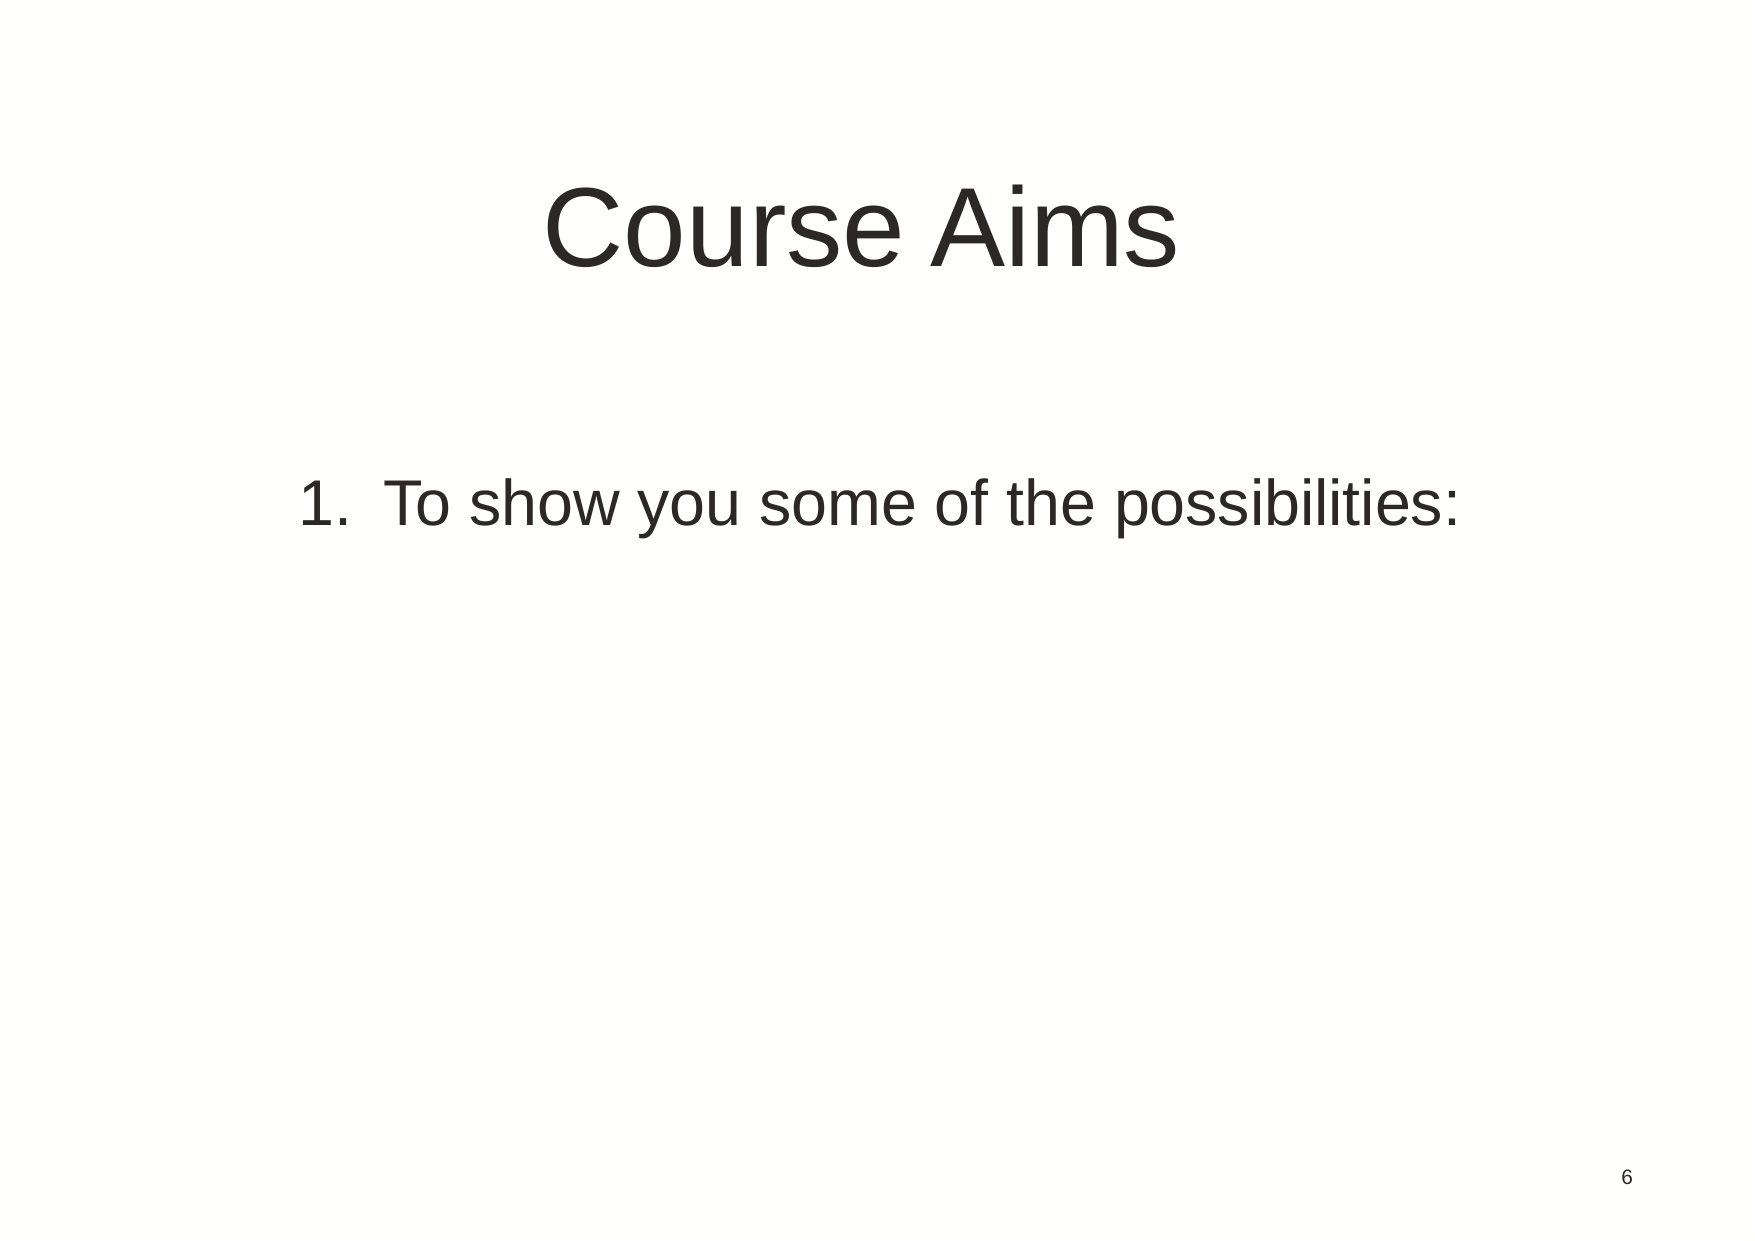

# Course Aims

To show you some of the possibilities:

6